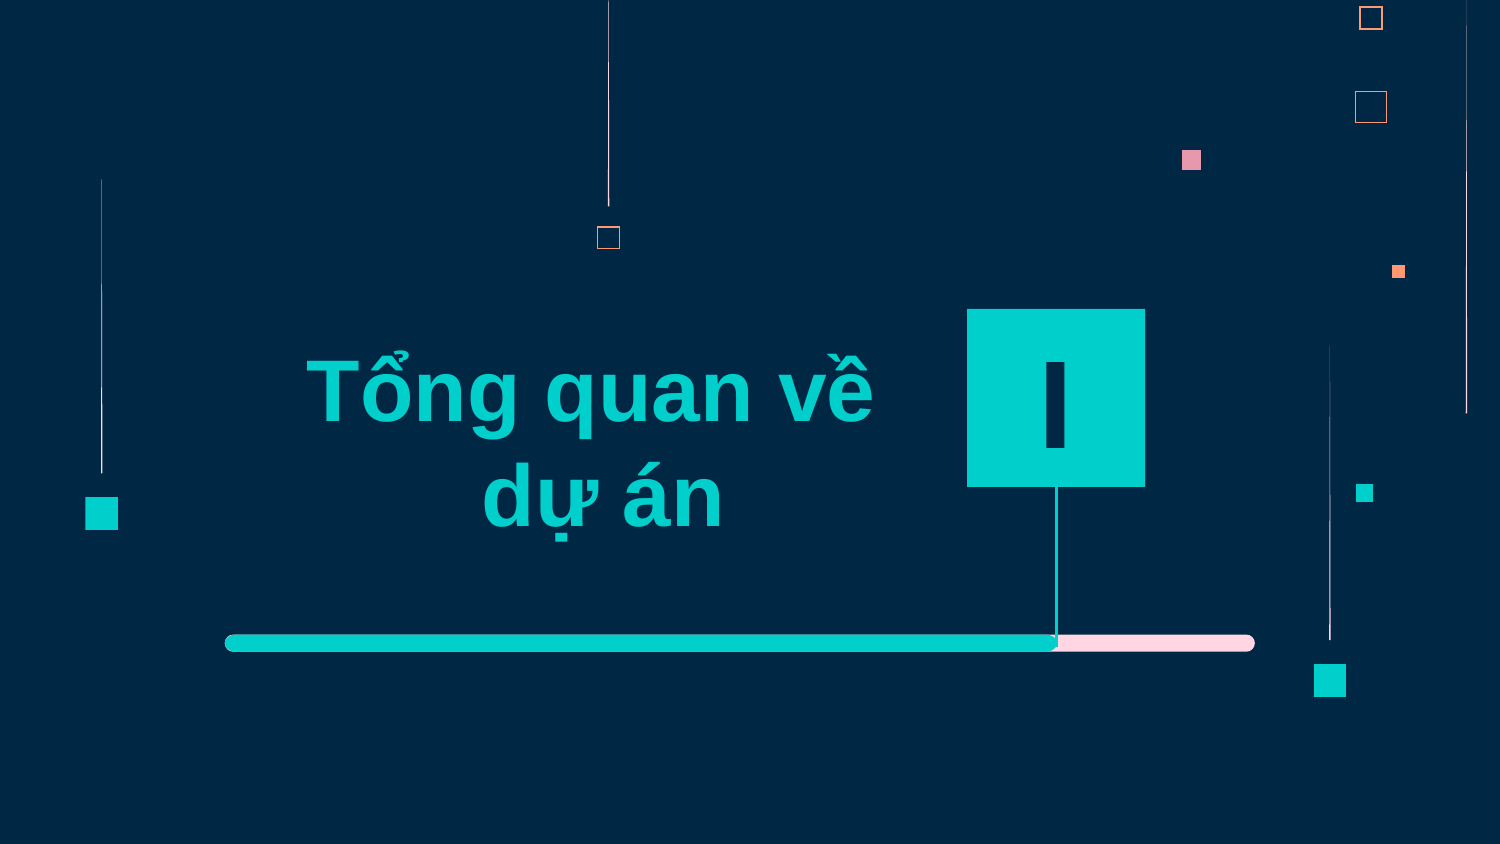

I
# Tổng quan về
dự án